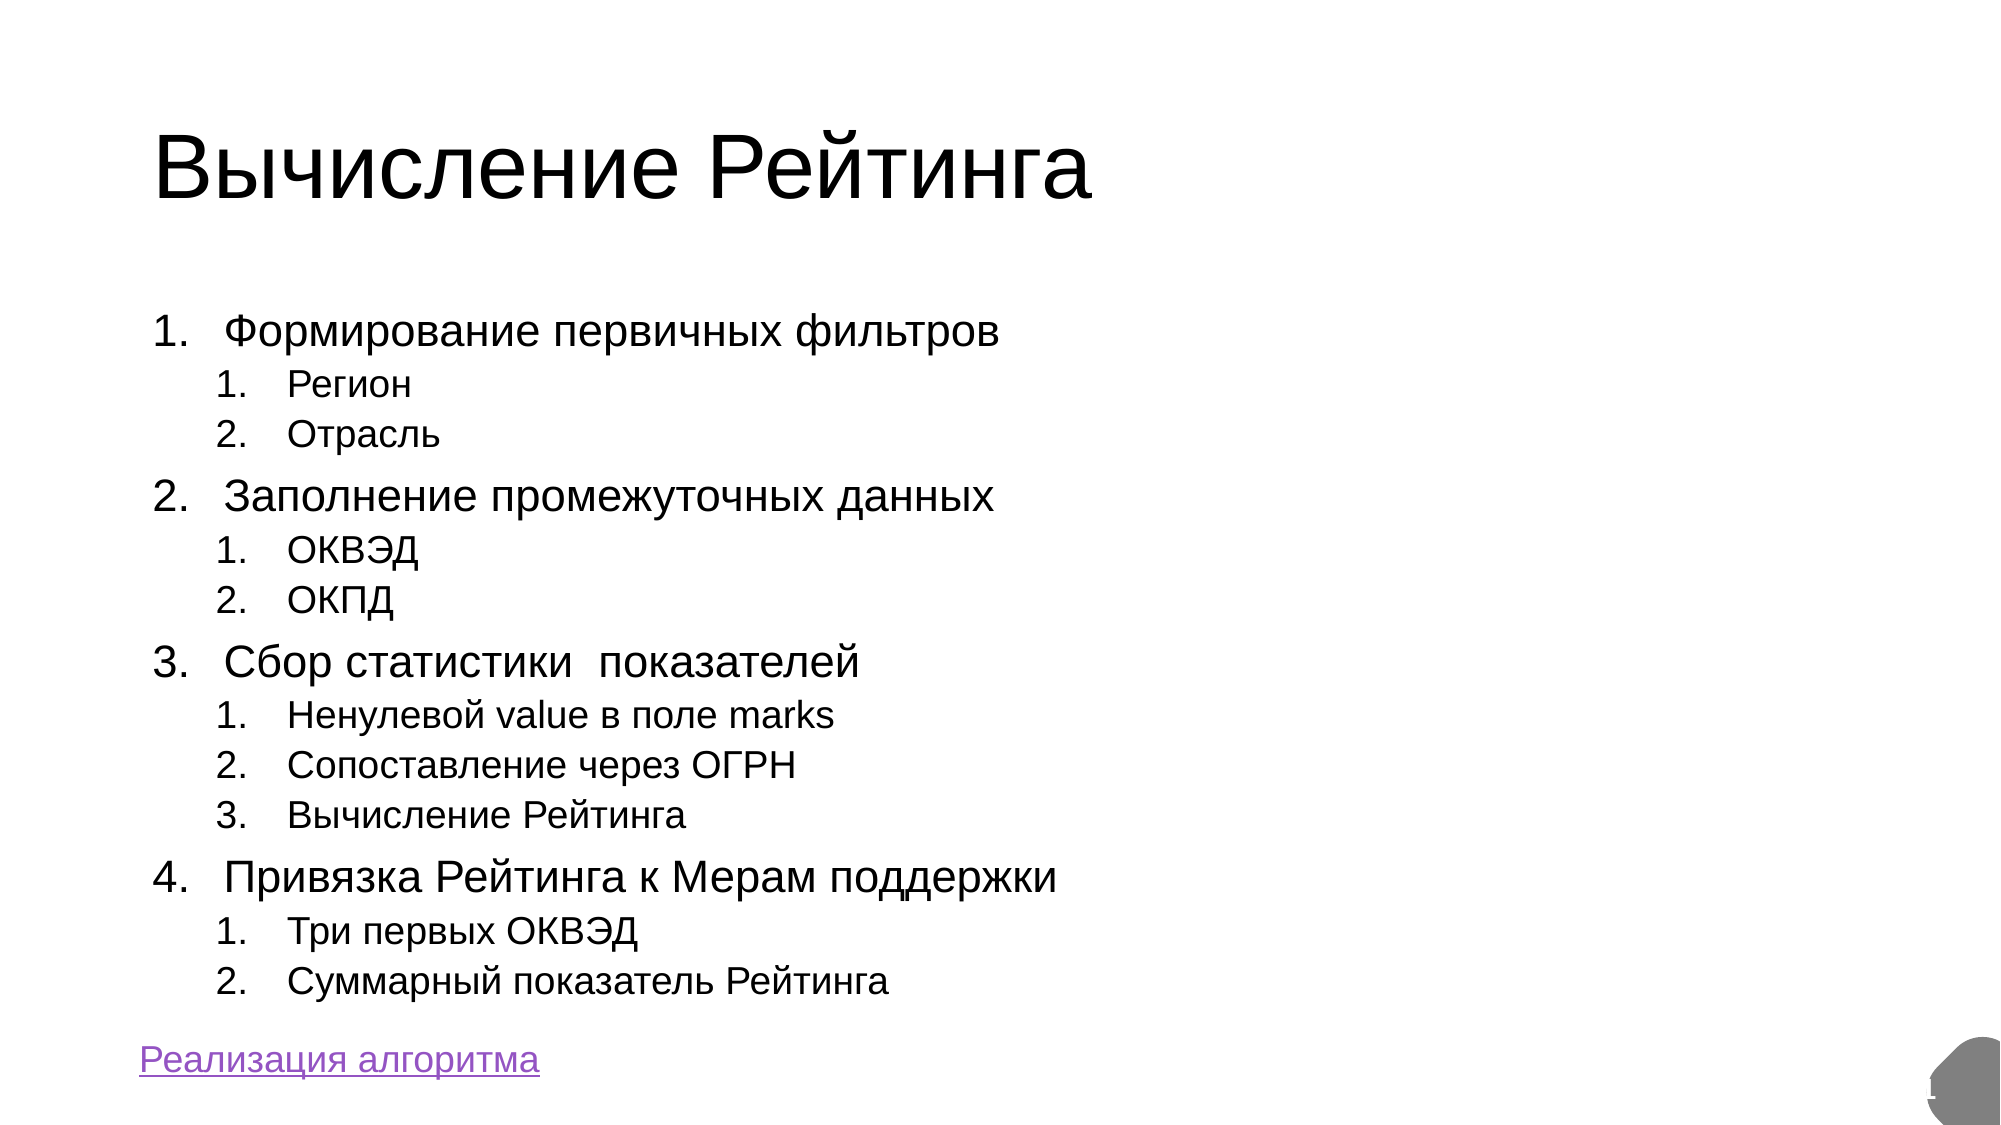

# Вычисление Рейтинга
Формирование первичных фильтров
Регион
Отрасль
Заполнение промежуточных данных
ОКВЭД
ОКПД
Сбор статистики  показателей
Ненулевой value в поле marks
Сопоставление через ОГРН
Вычисление Рейтинга
Привязка Рейтинга к Мерам поддержки
Три первых ОКВЭД
Суммарный показатель Рейтинга
Реализация алгоритма

11